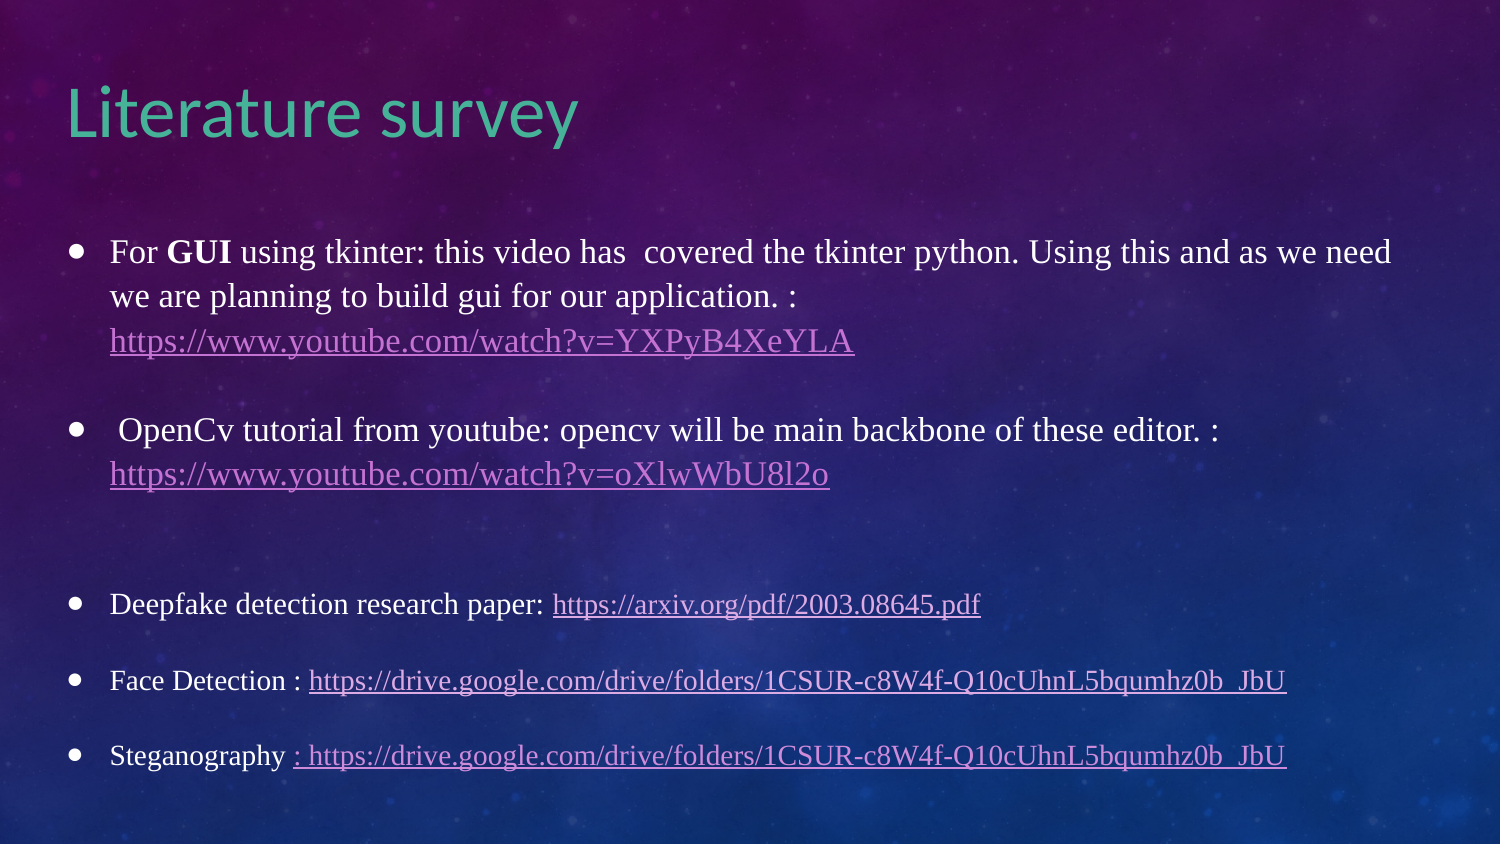

# Literature survey
For GUI using tkinter: this video has  covered the tkinter python. Using this and as we need we are planning to build gui for our application. : https://www.youtube.com/watch?v=YXPyB4XeYLA

 OpenCv tutorial from youtube: opencv will be main backbone of these editor. : https://www.youtube.com/watch?v=oXlwWbU8l2o

Deepfake detection research paper: https://arxiv.org/pdf/2003.08645.pdf

Face Detection : https://drive.google.com/drive/folders/1CSUR-c8W4f-Q10cUhnL5bqumhz0b_JbU

Steganography : https://drive.google.com/drive/folders/1CSUR-c8W4f-Q10cUhnL5bqumhz0b_JbU